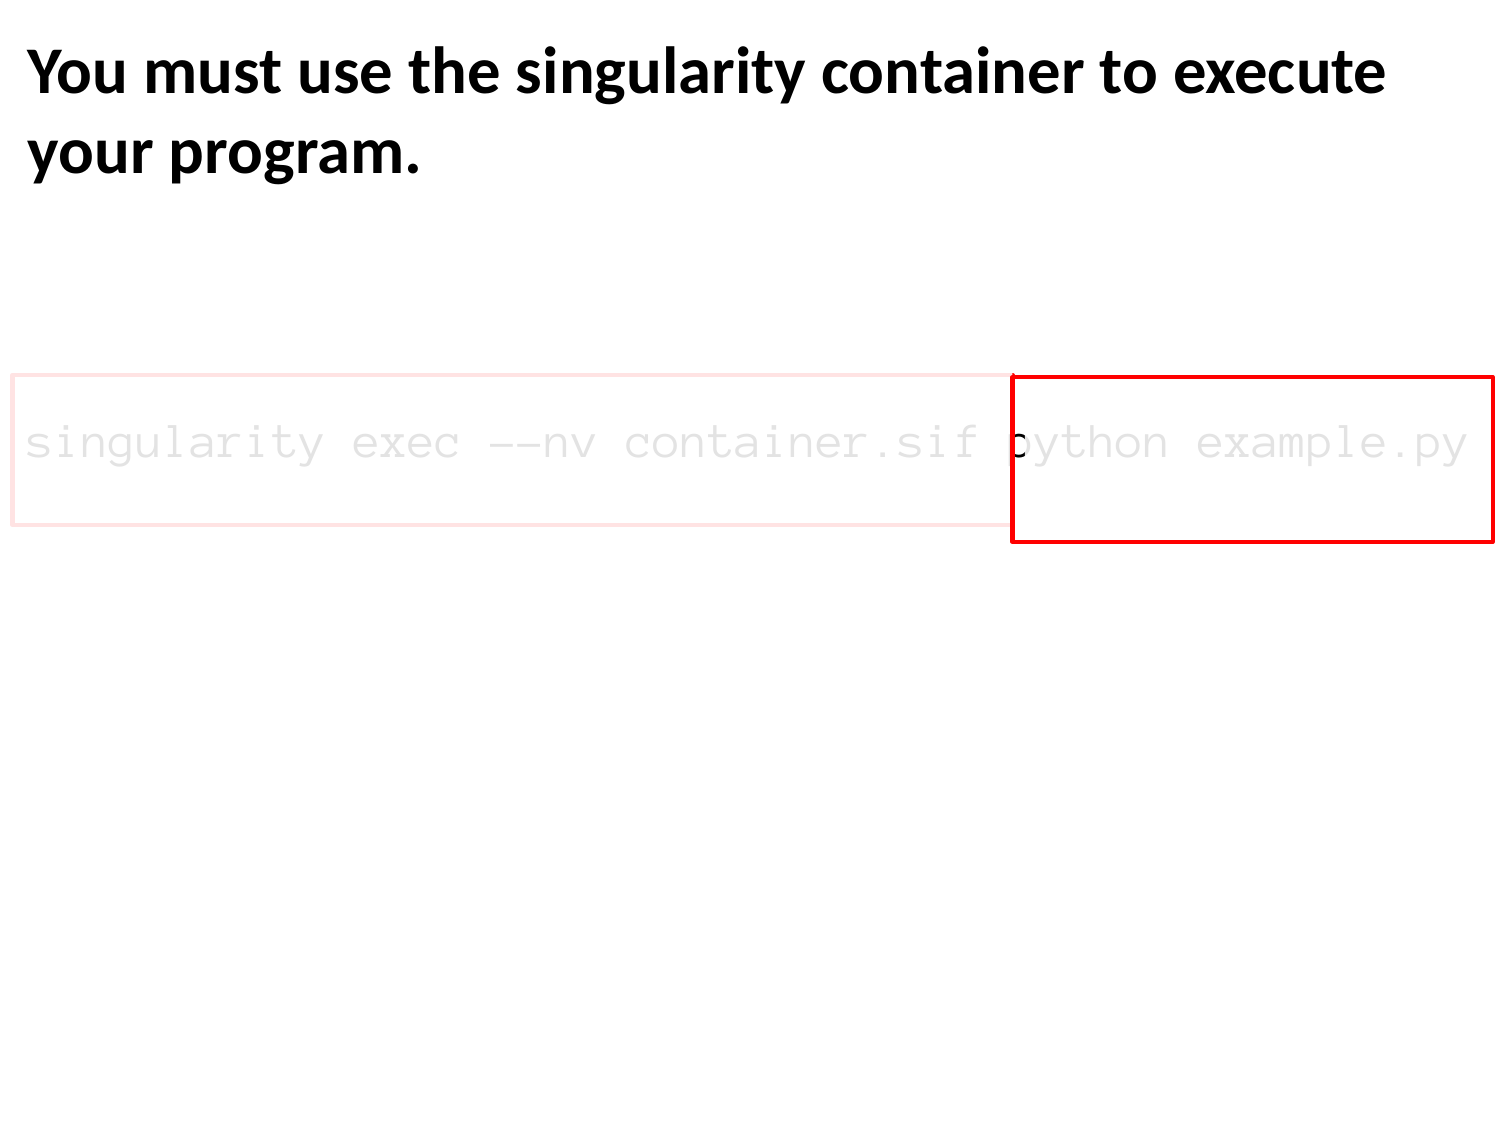

You must use the singularity container to execute your program.

singularity exec --nv container.sif python example.py